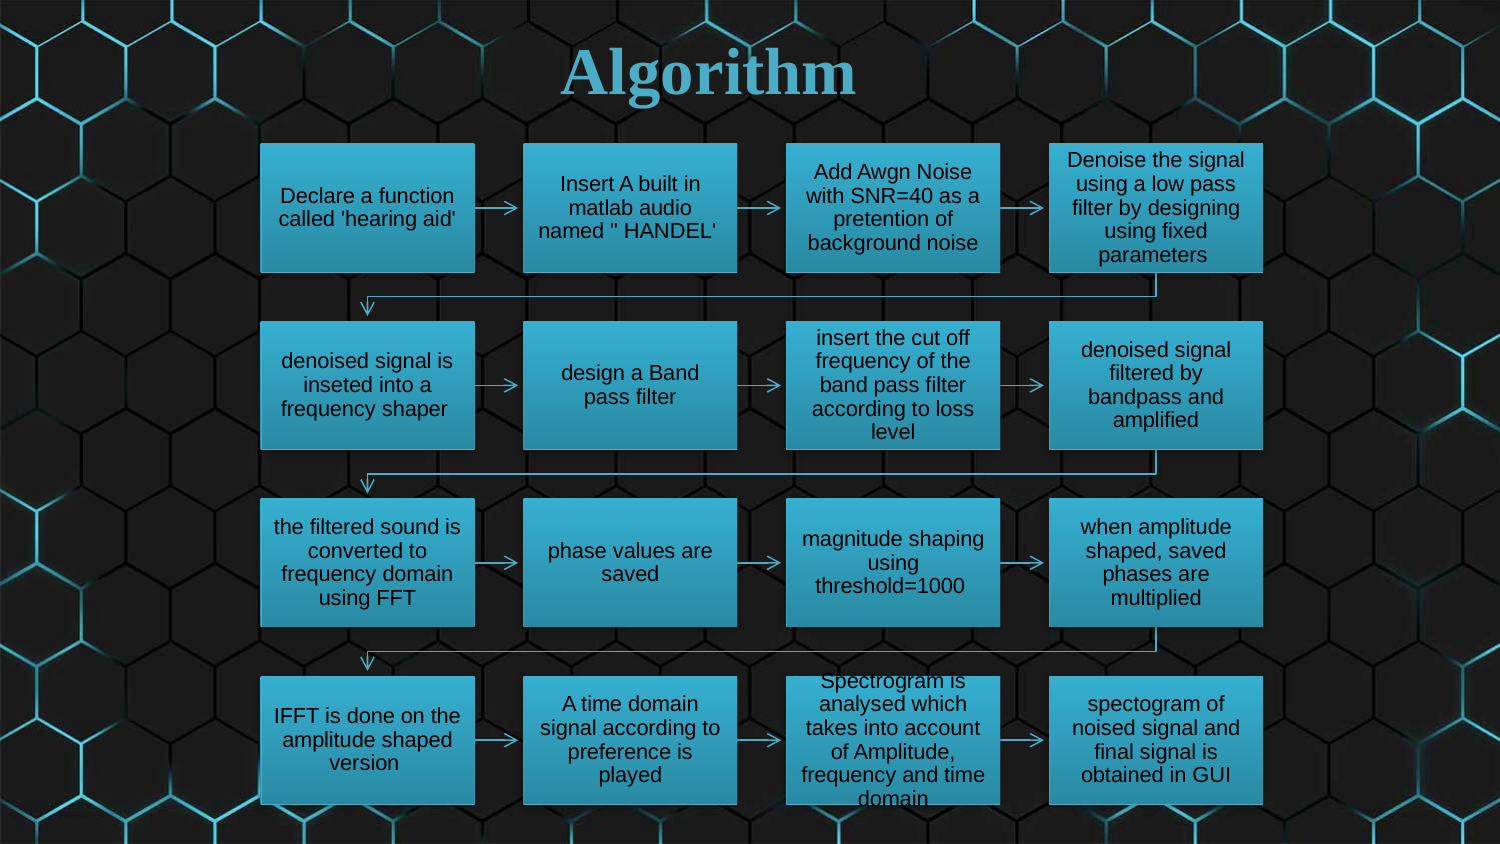

Algorithm

Declare a function called 'hearing aid'

Insert A built in matlab audio named " HANDEL'

Add Awgn Noise with SNR=40 as a pretention of background noise

Denoise the signal using a low pass filter by designing using fixed parameters

denoised signal is inseted into a frequency shaper

design a Band pass filter

insert the cut off frequency of the band pass filter according to loss level

denoised signal filtered by bandpass and amplified

the filtered sound is converted to frequency domain using FFT

phase values are saved

magnitude shaping using threshold=1000

when amplitude shaped, saved phases are multiplied

IFFT is done on the amplitude shaped version

A time domain signal according to preference is played

Spectrogram is analysed which takes into account of Amplitude, frequency and time domain
spectogram of noised signal and final signal is obtained in GUI